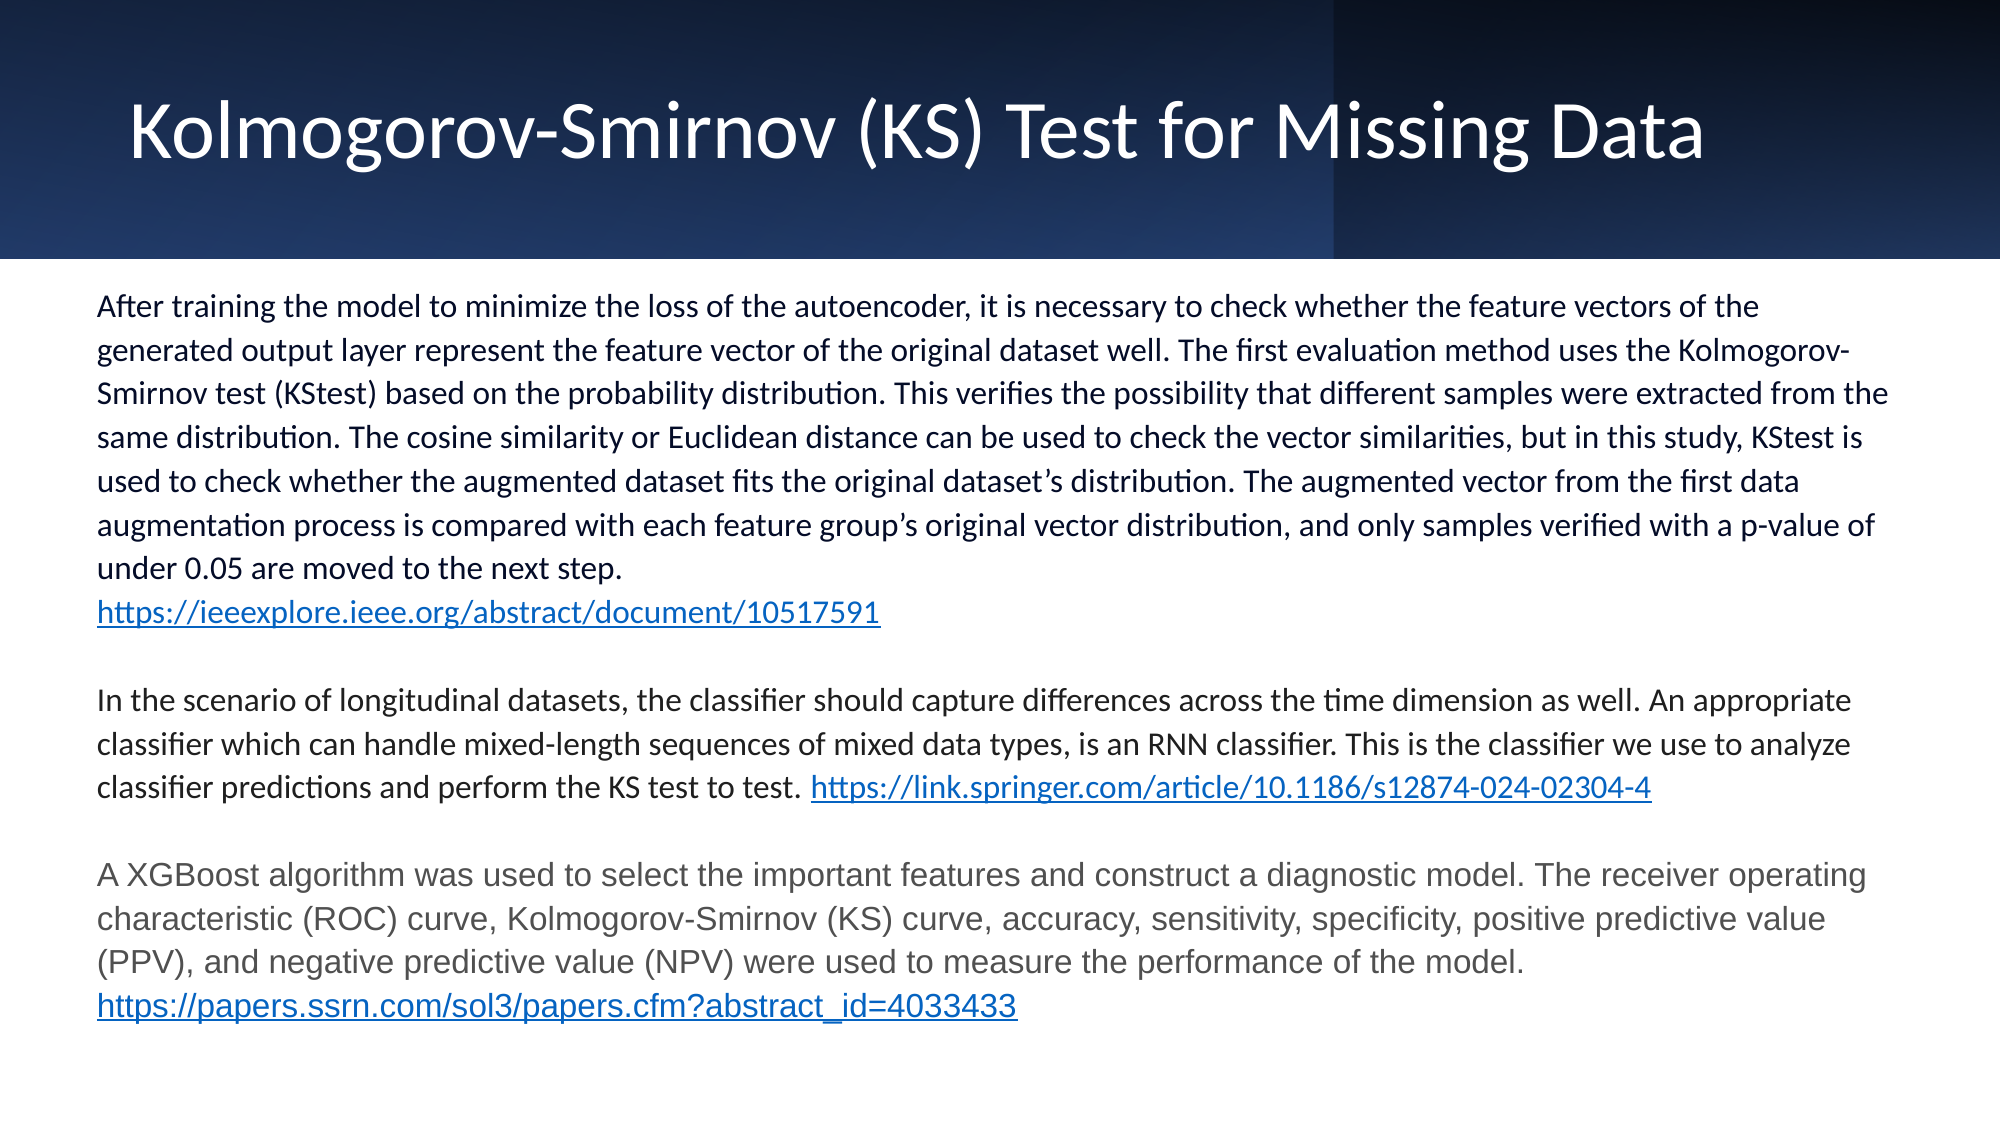

# Kolmogorov-Smirnov (KS) Test for Missing Data
After training the model to minimize the loss of the autoencoder, it is necessary to check whether the feature vectors of the generated output layer represent the feature vector of the original dataset well. The first evaluation method uses the Kolmogorov-Smirnov test (KStest) based on the probability distribution. This verifies the possibility that different samples were extracted from the same distribution. The cosine similarity or Euclidean distance can be used to check the vector similarities, but in this study, KStest is used to check whether the augmented dataset fits the original dataset’s distribution. The augmented vector from the first data augmentation process is compared with each feature group’s original vector distribution, and only samples verified with a p-value of under 0.05 are moved to the next step.
https://ieeexplore.ieee.org/abstract/document/10517591

In the scenario of longitudinal datasets, the classifier should capture differences across the time dimension as well. An appropriate classifier which can handle mixed-length sequences of mixed data types, is an RNN classifier. This is the classifier we use to analyze classifier predictions and perform the KS test to test. https://link.springer.com/article/10.1186/s12874-024-02304-4

A XGBoost algorithm was used to select the important features and construct a diagnostic model. The receiver operating characteristic (ROC) curve, Kolmogorov-Smirnov (KS) curve, accuracy, sensitivity, specificity, positive predictive value (PPV), and negative predictive value (NPV) were used to measure the performance of the model. https://papers.ssrn.com/sol3/papers.cfm?abstract_id=4033433